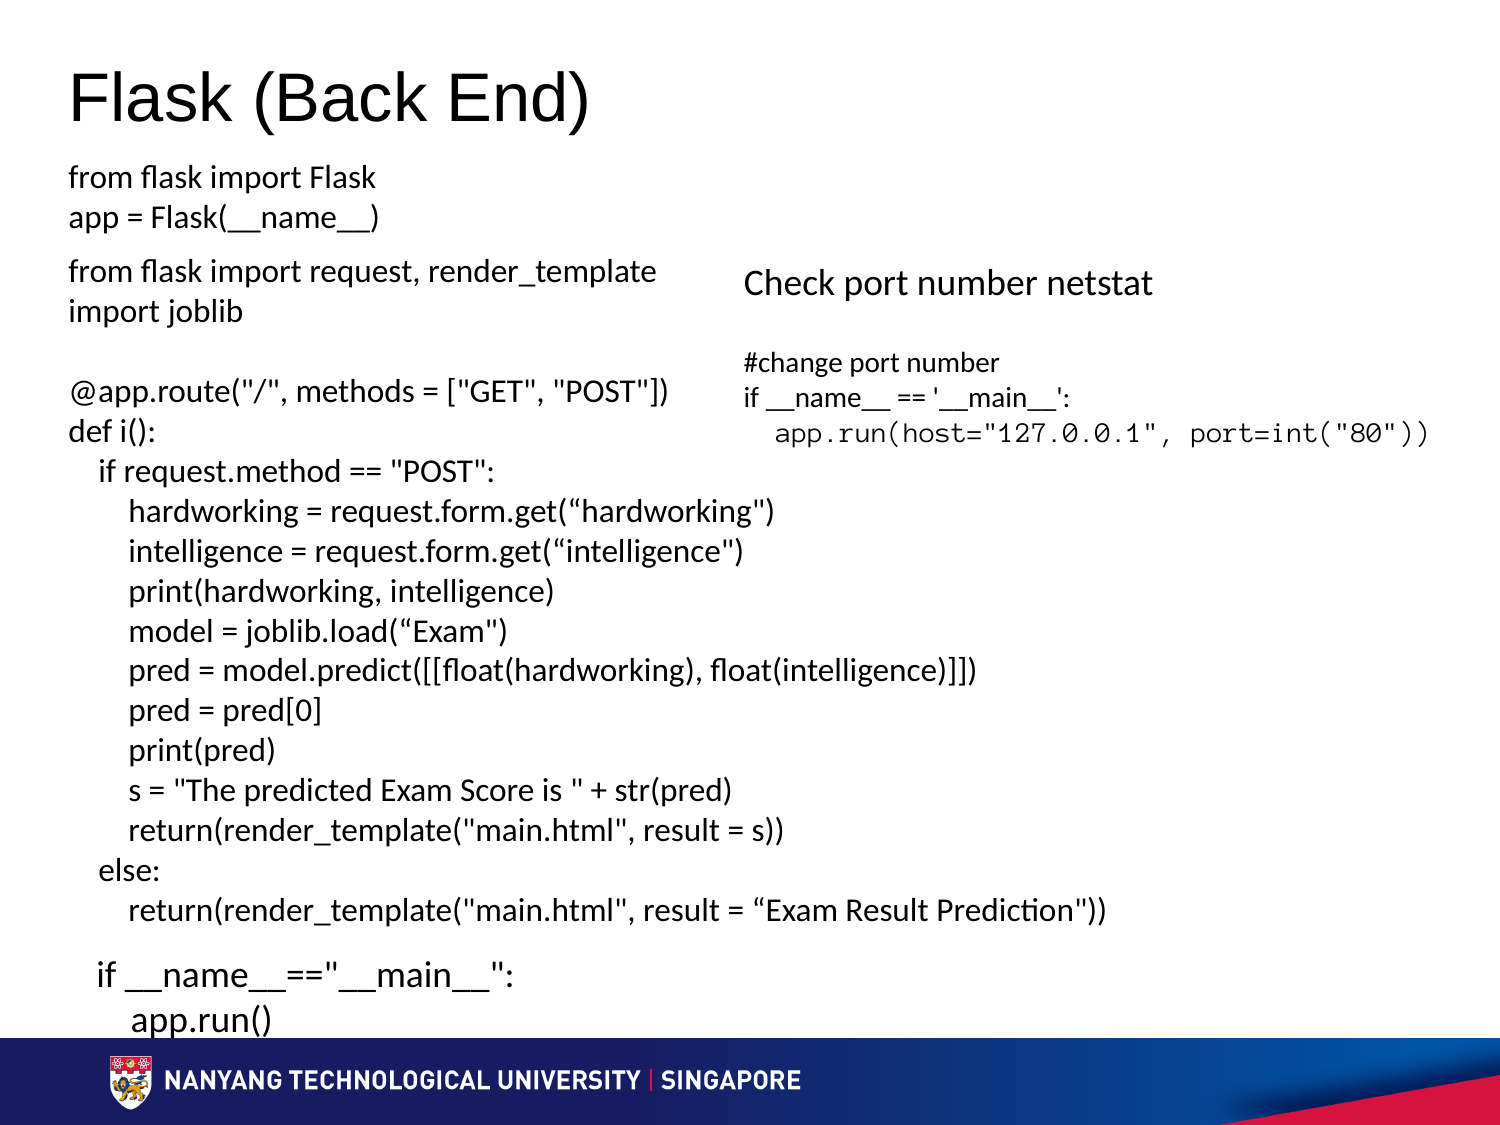

# Flask (Back End)
from flask import Flask
app = Flask(__name__)
from flask import request, render_template
import joblib

@app.route("/", methods = ["GET", "POST"])
def i():
    if request.method == "POST":
        hardworking = request.form.get(“hardworking")
        intelligence = request.form.get(“intelligence")
        print(hardworking, intelligence)
        model = joblib.load(“Exam")
        pred = model.predict([[float(hardworking), float(intelligence)]])
        pred = pred[0]
        print(pred)
        s = "The predicted Exam Score is " + str(pred)
        return(render_template("main.html", result = s))
    else:
        return(render_template("main.html", result = “Exam Result Prediction"))
Check port number netstat
#change port number
if __name__ == '__main__':
     app.run(host="127.0.0.1", port=int("80"))
if __name__=="__main__":
    app.run()